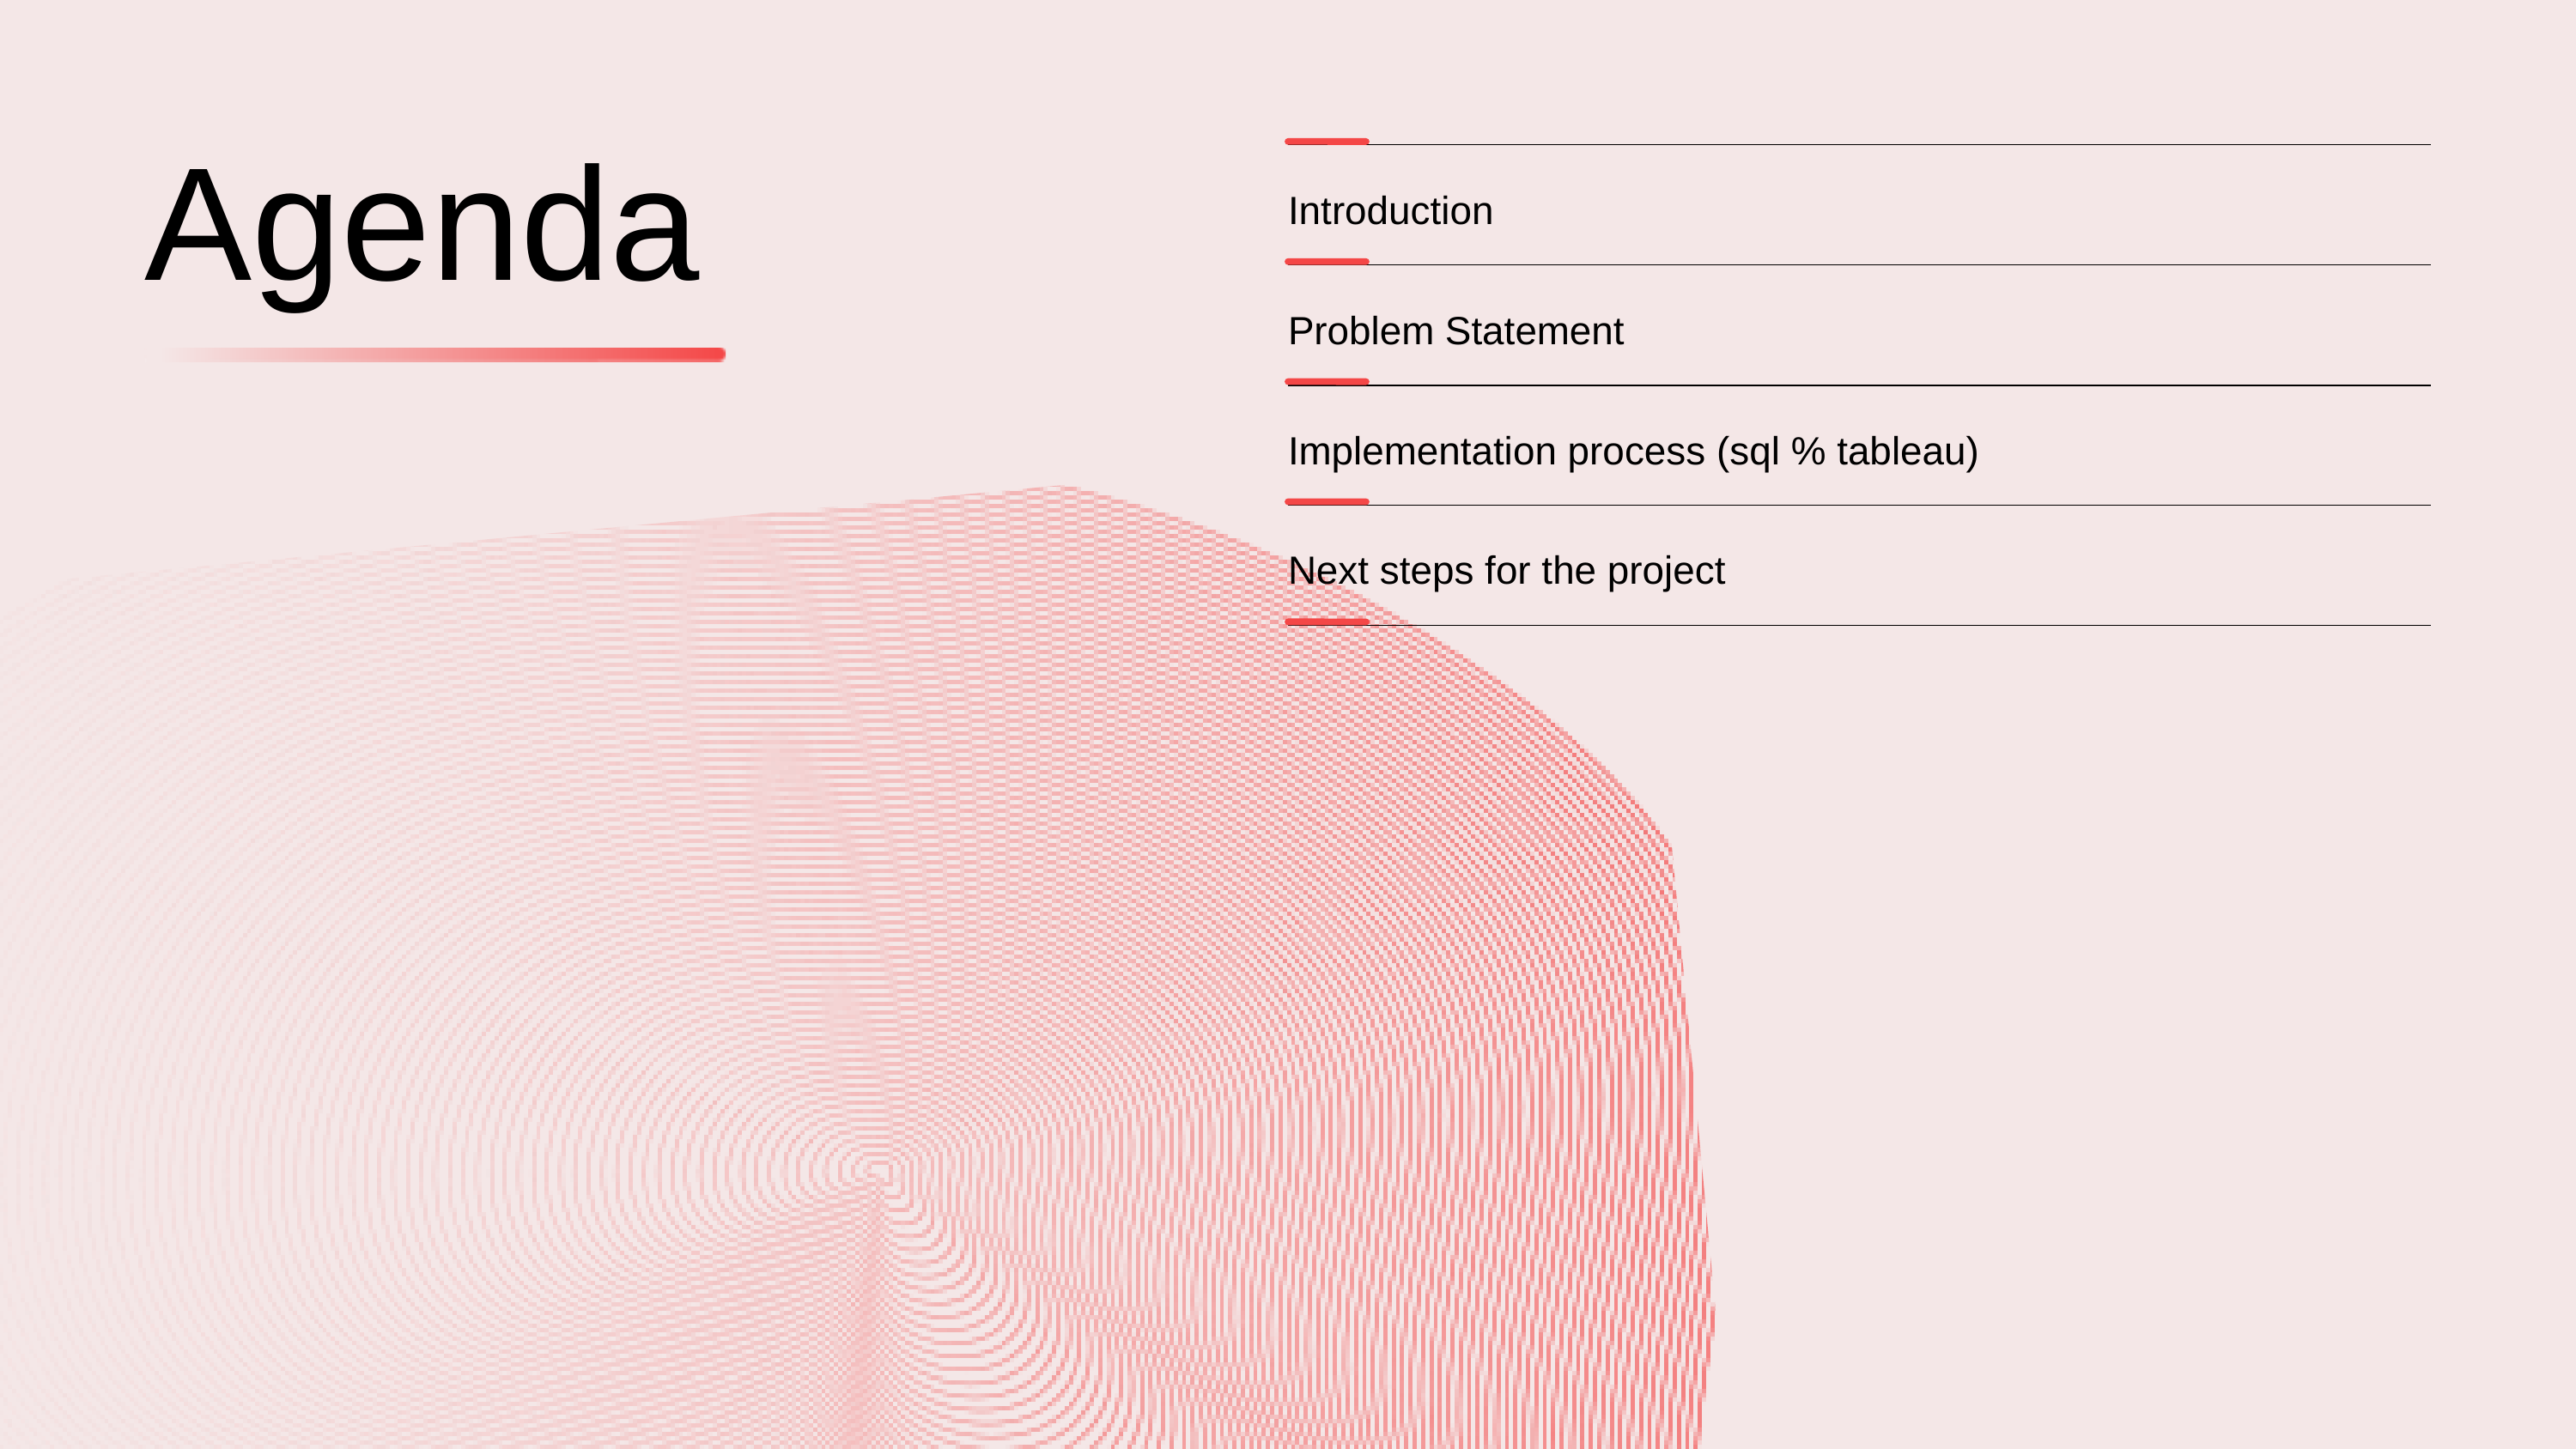

Agenda

| Introduction |  |
| --- | --- |
| Problem Statement |  |
| Implementation process (sql % tableau) |  |
| Next steps for the project |  |